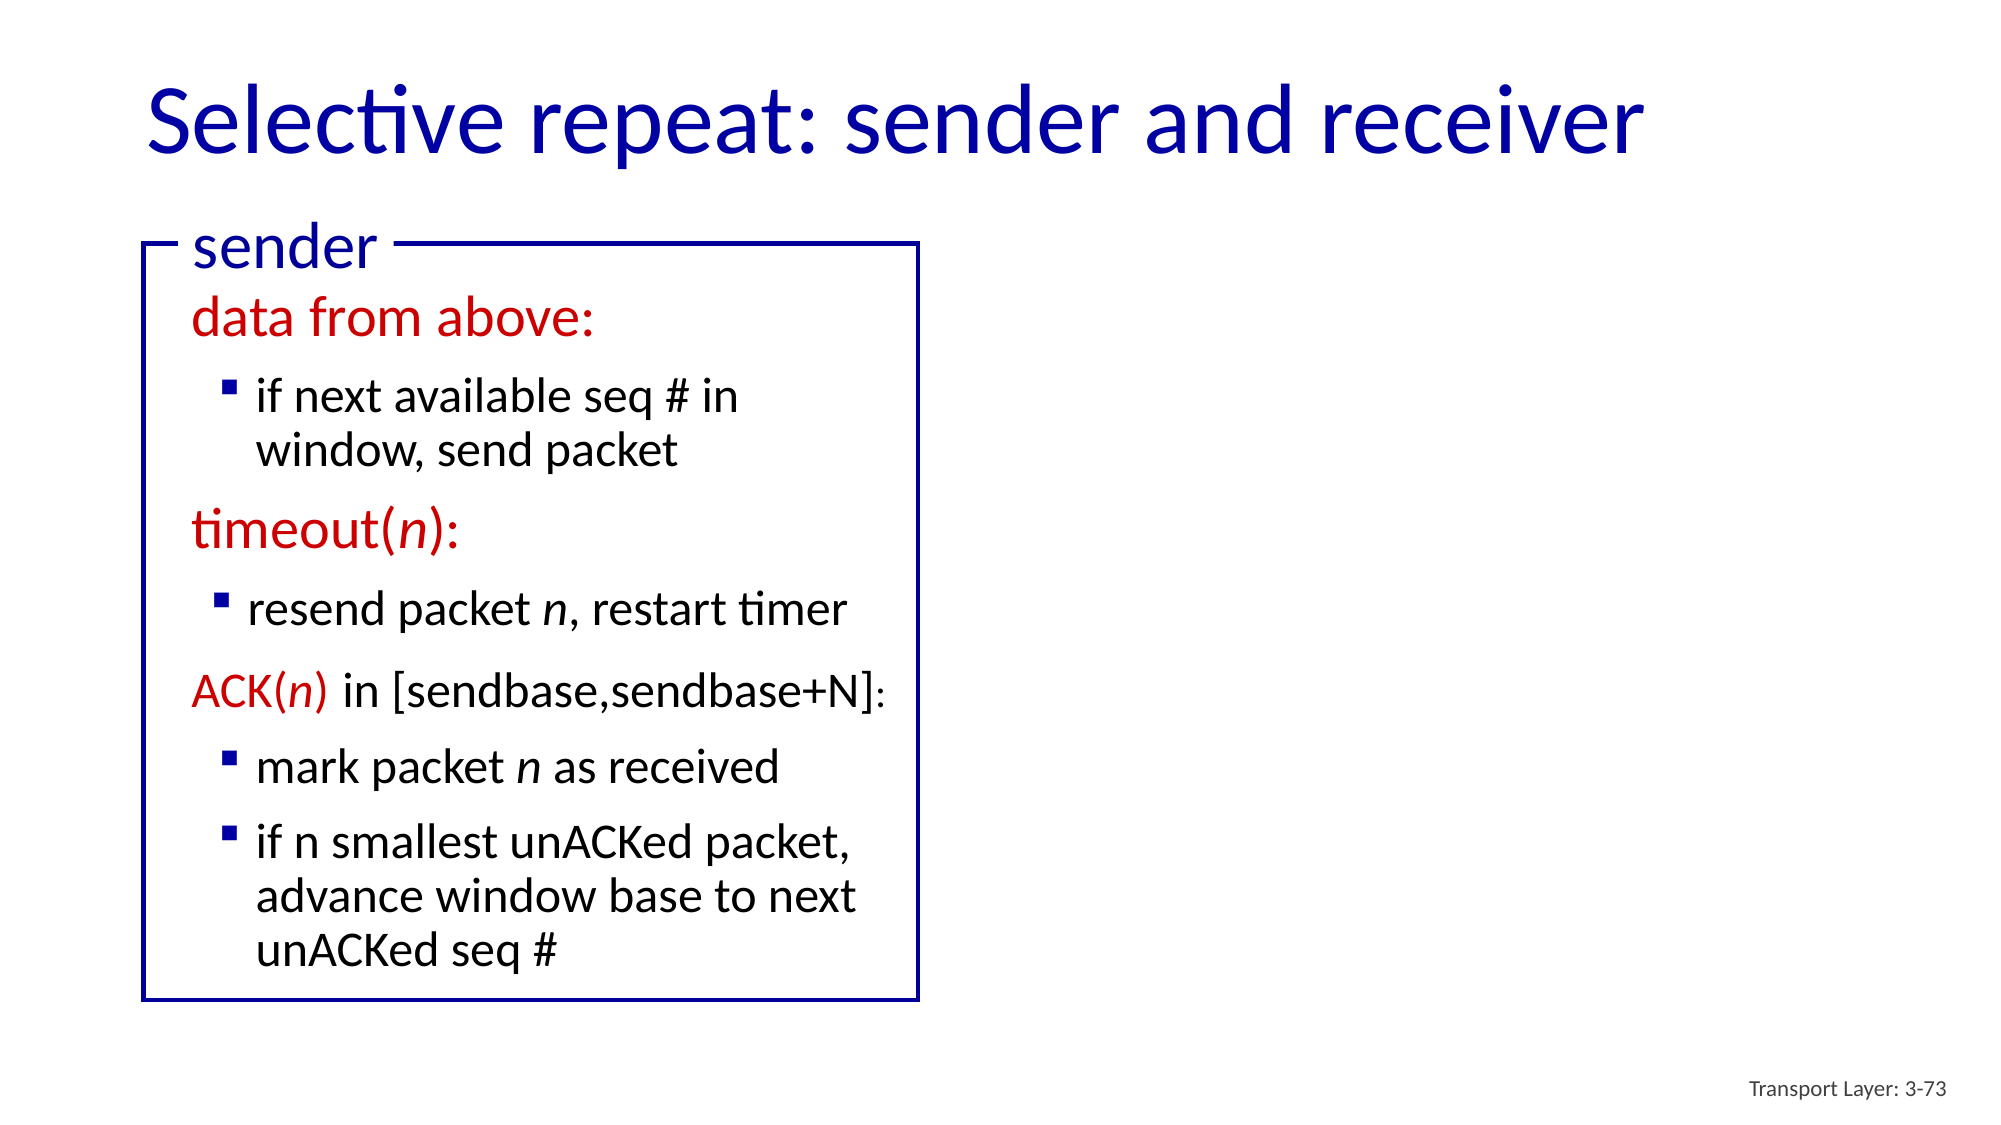

# Selective repeat: sender and receiver
sender

data from above:
if next available seq # in window, send packet
timeout(n):
resend packet n, restart timer
ACK(n) in [sendbase,sendbase+N]:
mark packet n as received
if n smallest unACKed packet, advance window base to next unACKed seq #

Transport Layer: 3-73